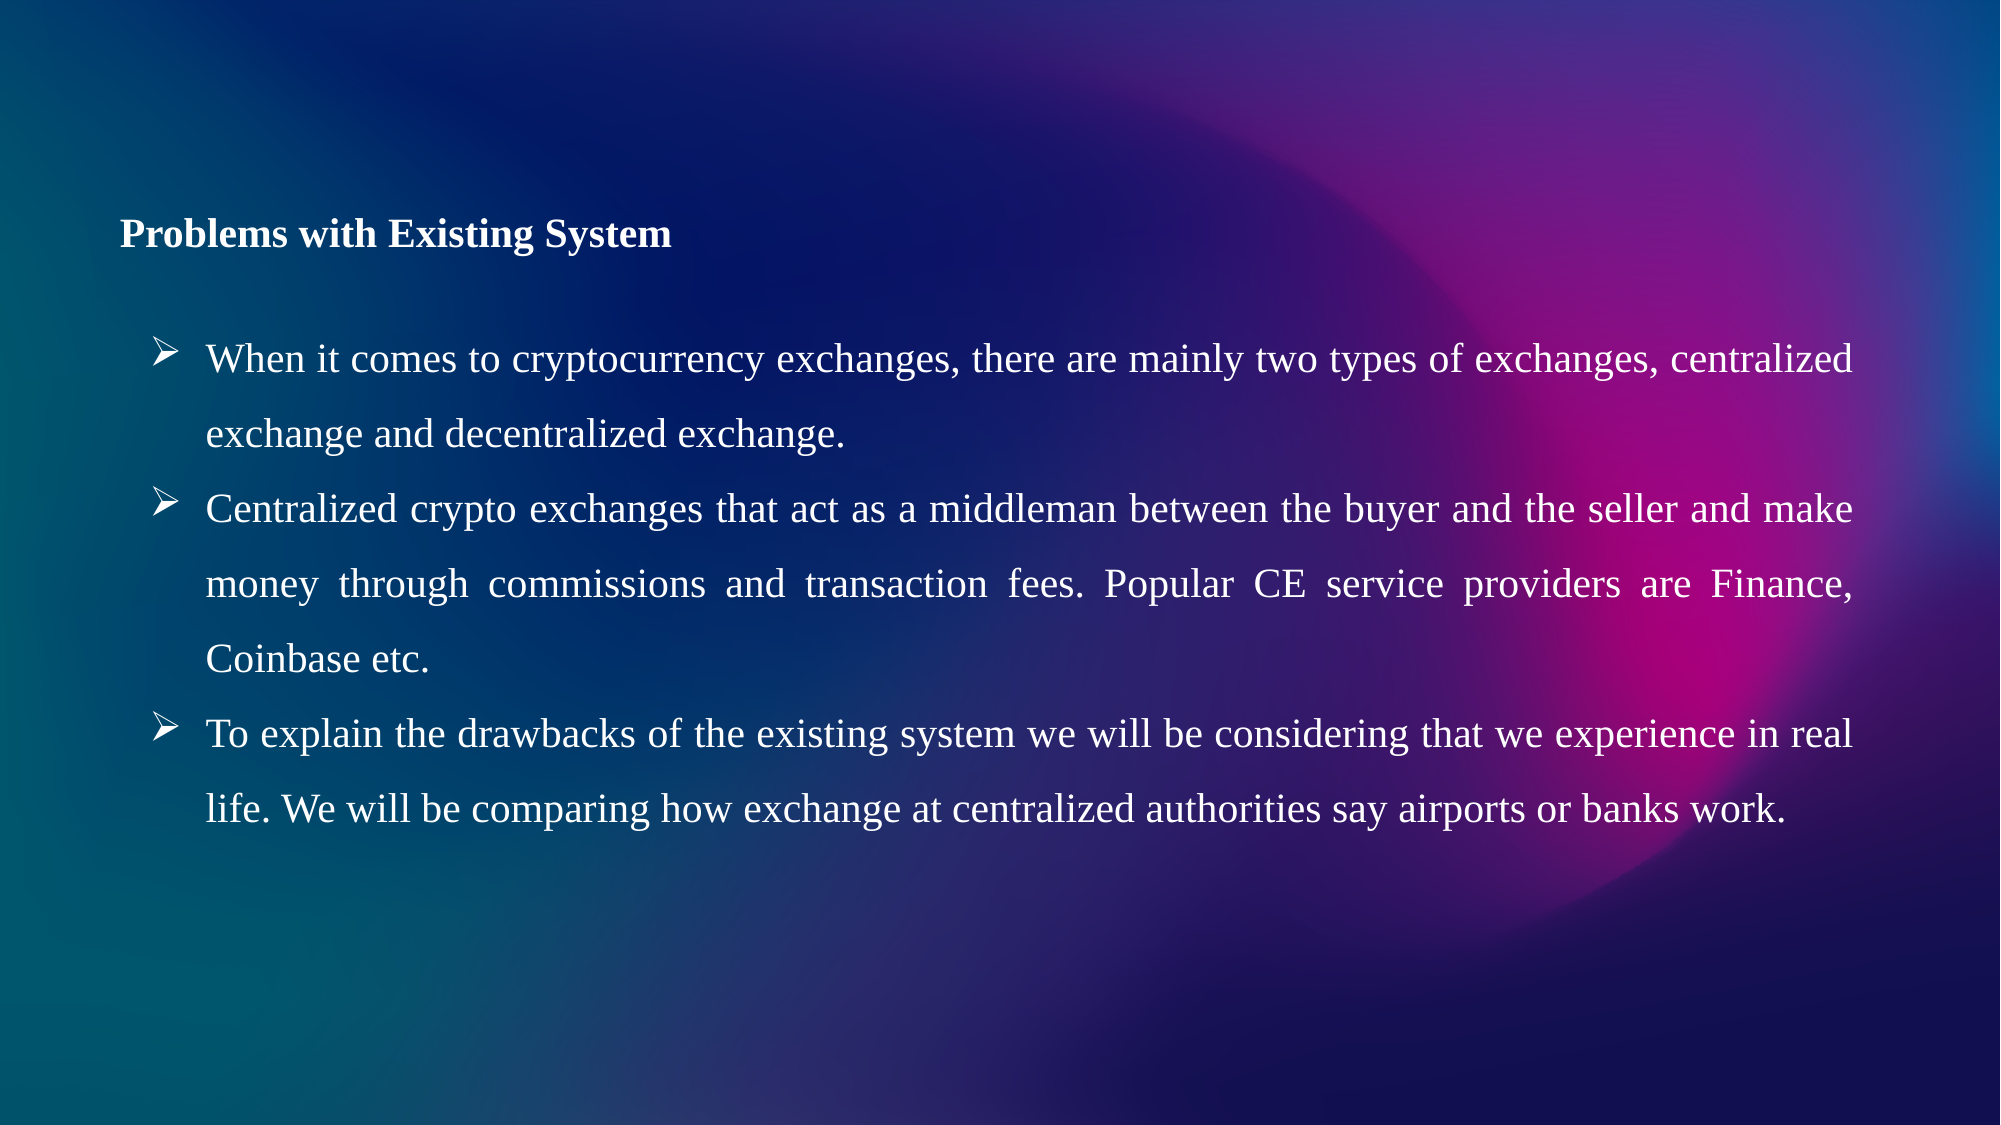

Problems with Existing System

When it comes to cryptocurrency exchanges, there are mainly two types of exchanges, centralized exchange and decentralized exchange.
Centralized crypto exchanges that act as a middleman between the buyer and the seller and make money through commissions and transaction fees. Popular CE service providers are Finance, Coinbase etc.
To explain the drawbacks of the existing system we will be considering that we experience in real life. We will be comparing how exchange at centralized authorities say airports or banks work.